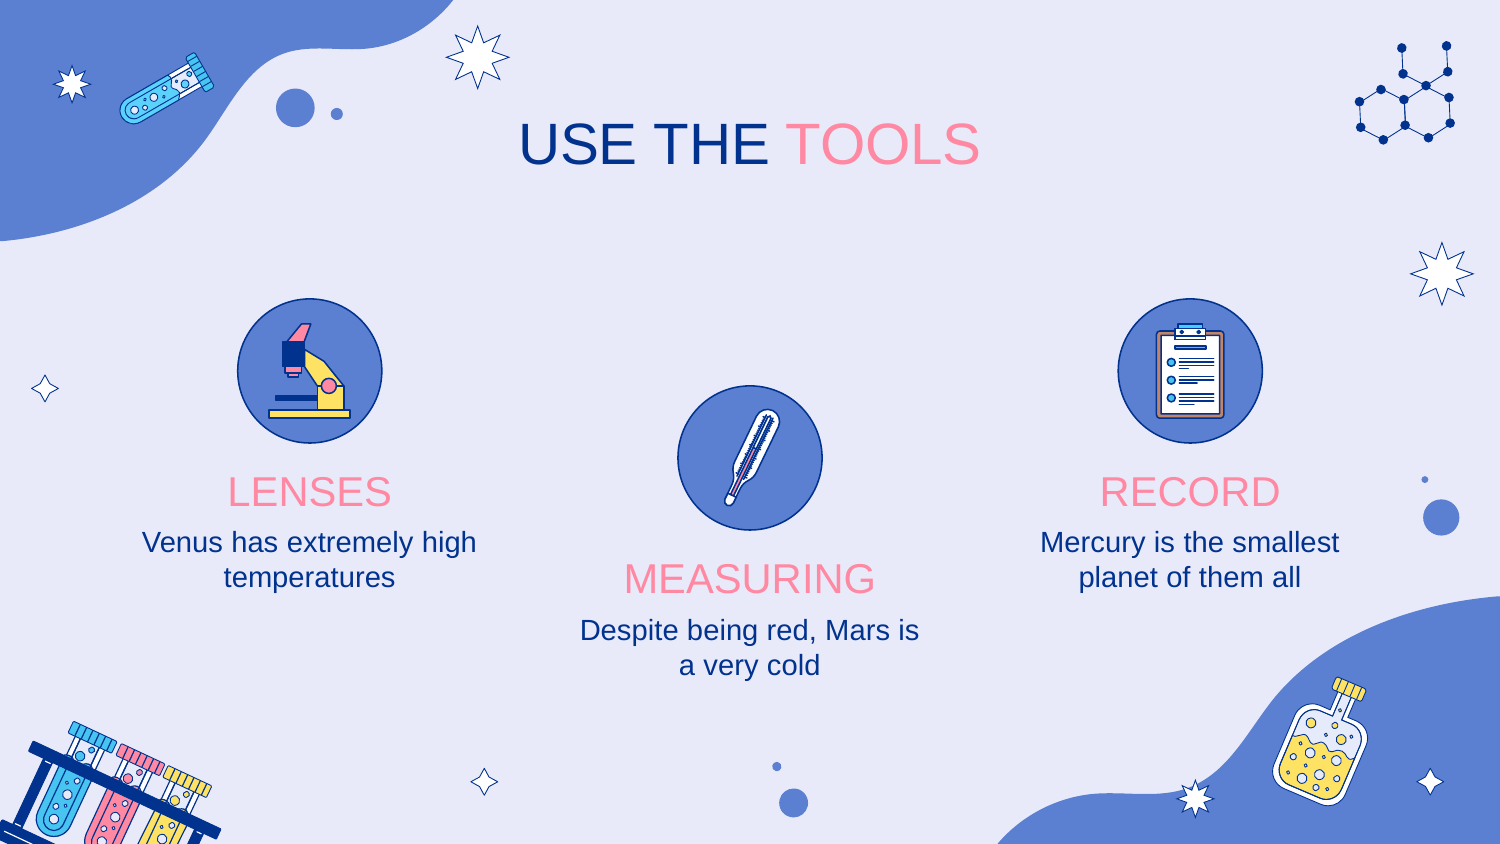

# USE THE TOOLS

LENSES
RECORD
Venus has extremely high temperatures
Mercury is the smallest planet of them all
MEASURING
Despite being red, Mars is a very cold